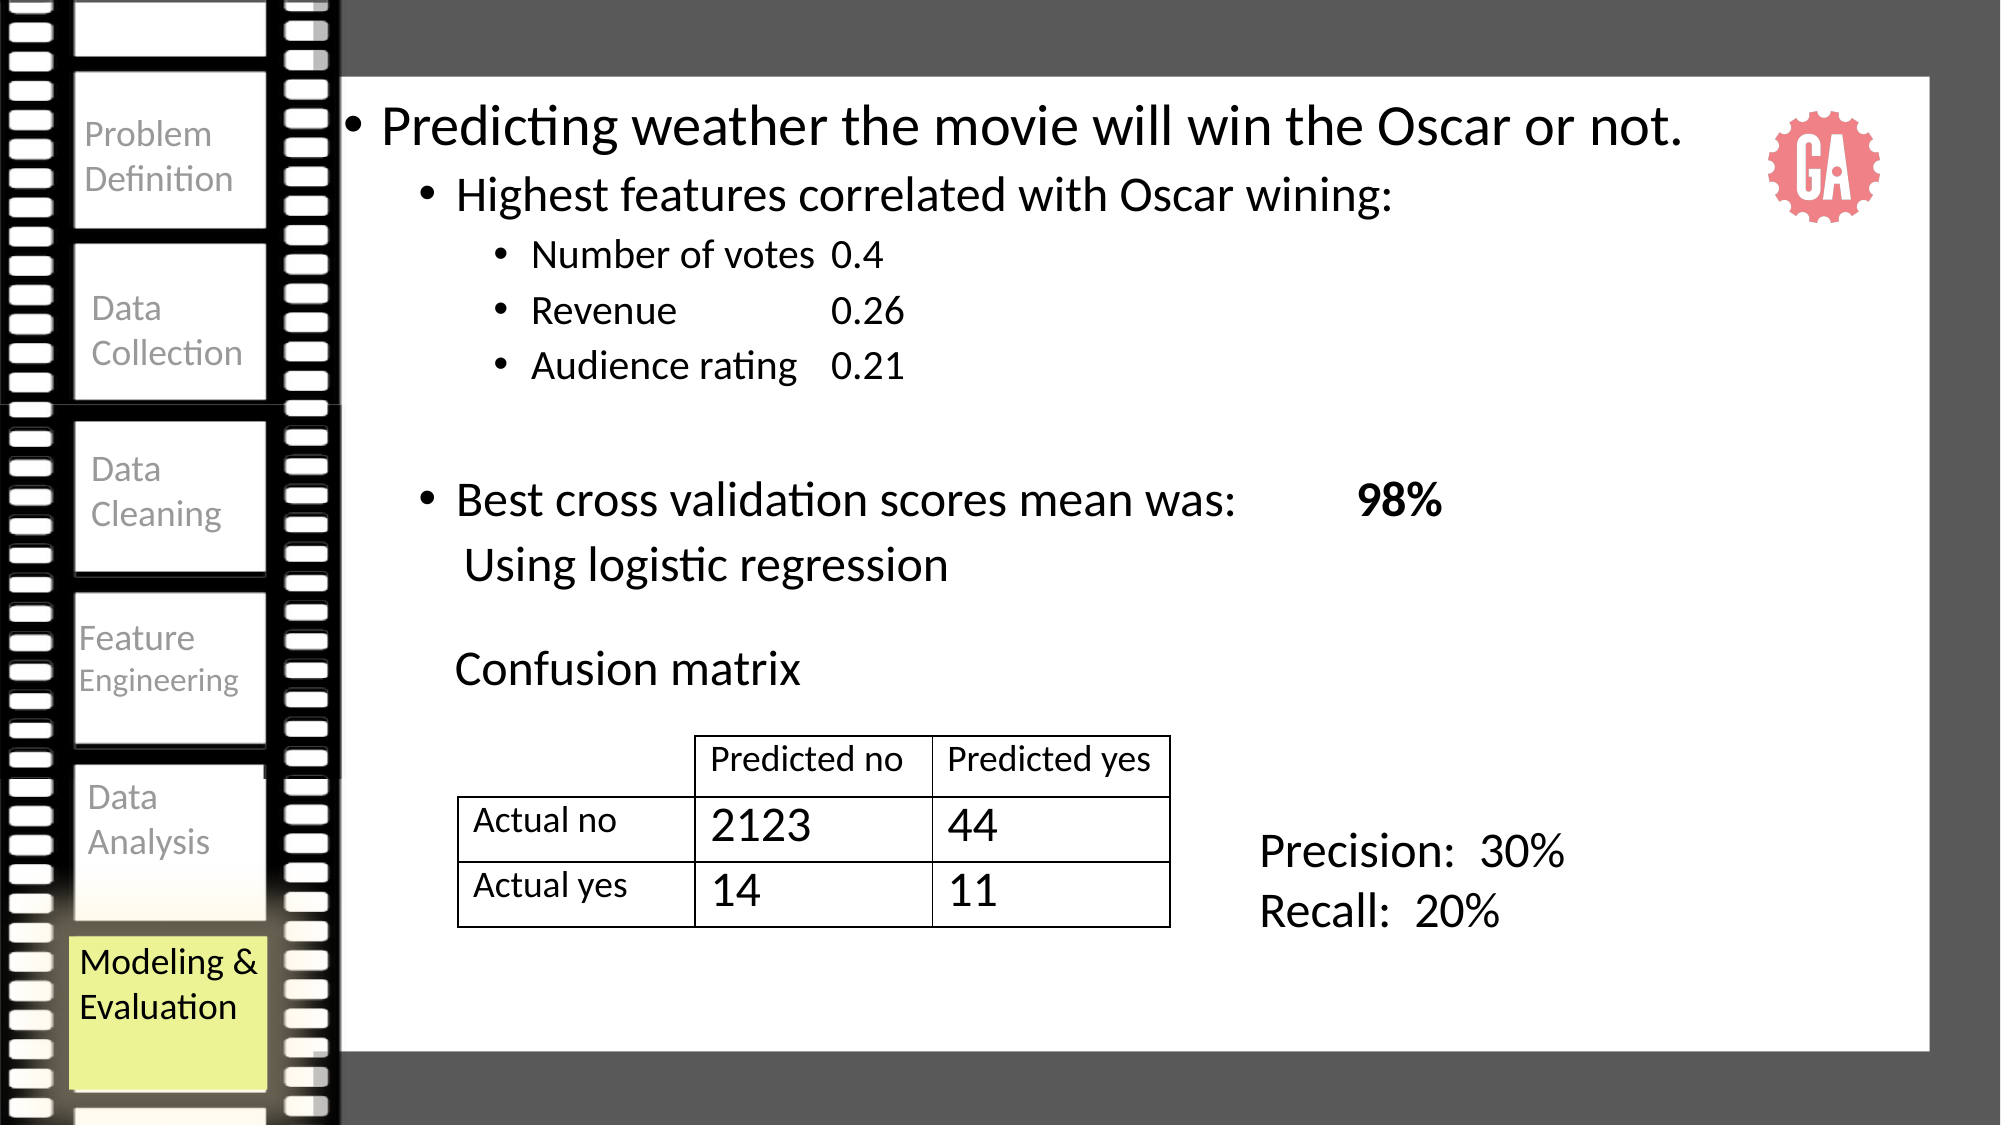

Predicting weather the movie will win the Oscar or not.
Highest features correlated with Oscar wining:
Number of votes	0.4
Revenue		0.26
Audience rating 	0.21

Best cross validation scores mean was: 	98%
    Using logistic regression

Confusion matrix
Precision:  30%
Recall:  20%
|  | Predicted no | Predicted yes |
| --- | --- | --- |
| Actual no | 2123 | 44 |
| Actual yes | 14 | 11 |